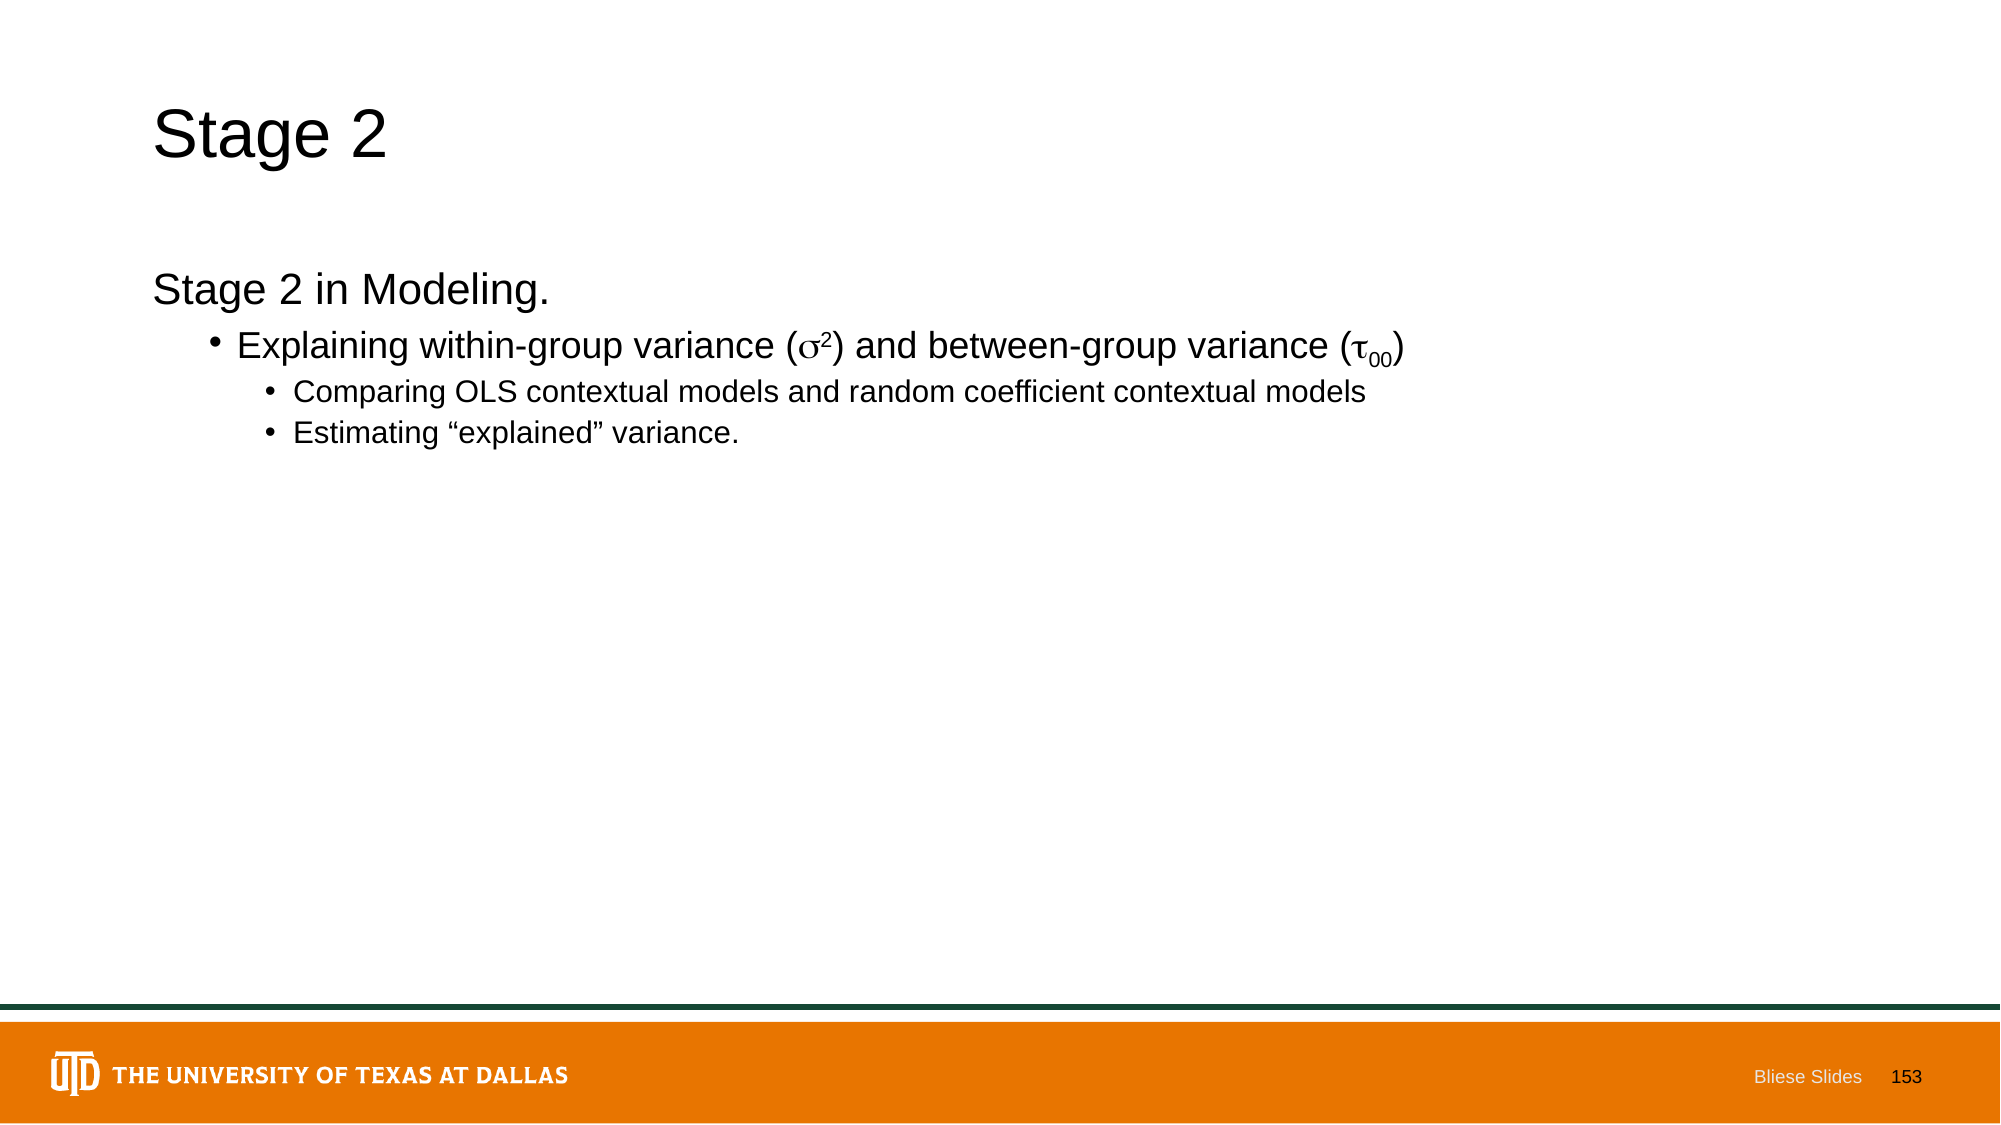

# Stage 2
Stage 2 in Modeling.
Explaining within-group variance (σ2) and between-group variance (τ00)
Comparing OLS contextual models and random coefficient contextual models
Estimating “explained” variance.

Bliese Slides
153